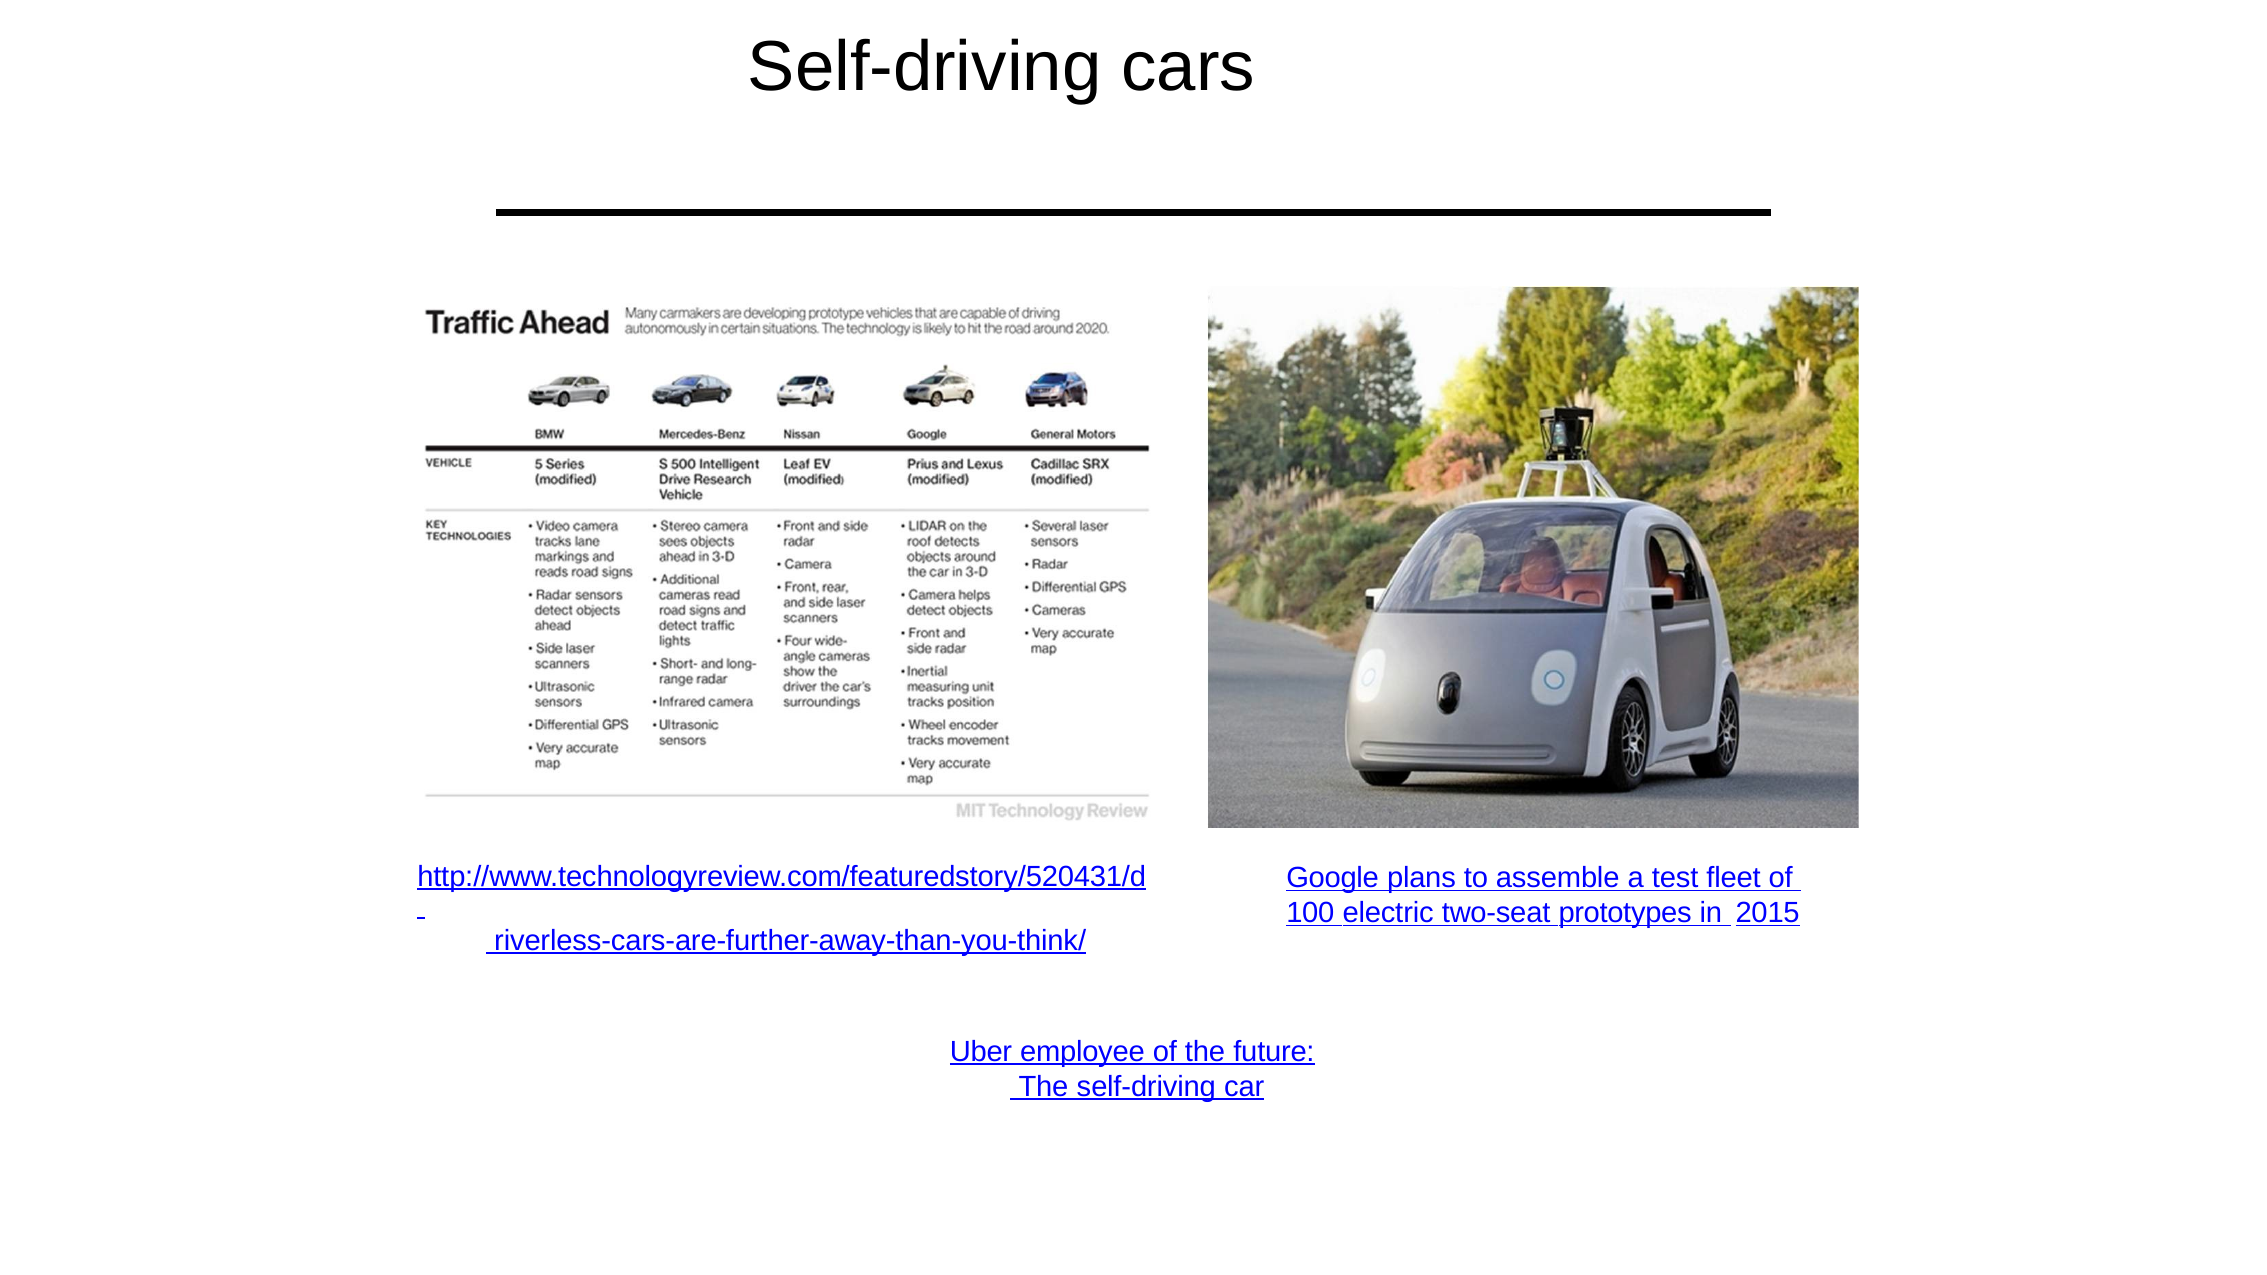

# Self-driving cars

http://www.technologyreview.com/featuredstory/520431/d  riverless-cars-are-further-away-than-you-think/
Google plans to assemble a test fleet of  100 electric two-seat prototypes in 2015
Uber employee of the future:  The self-driving car